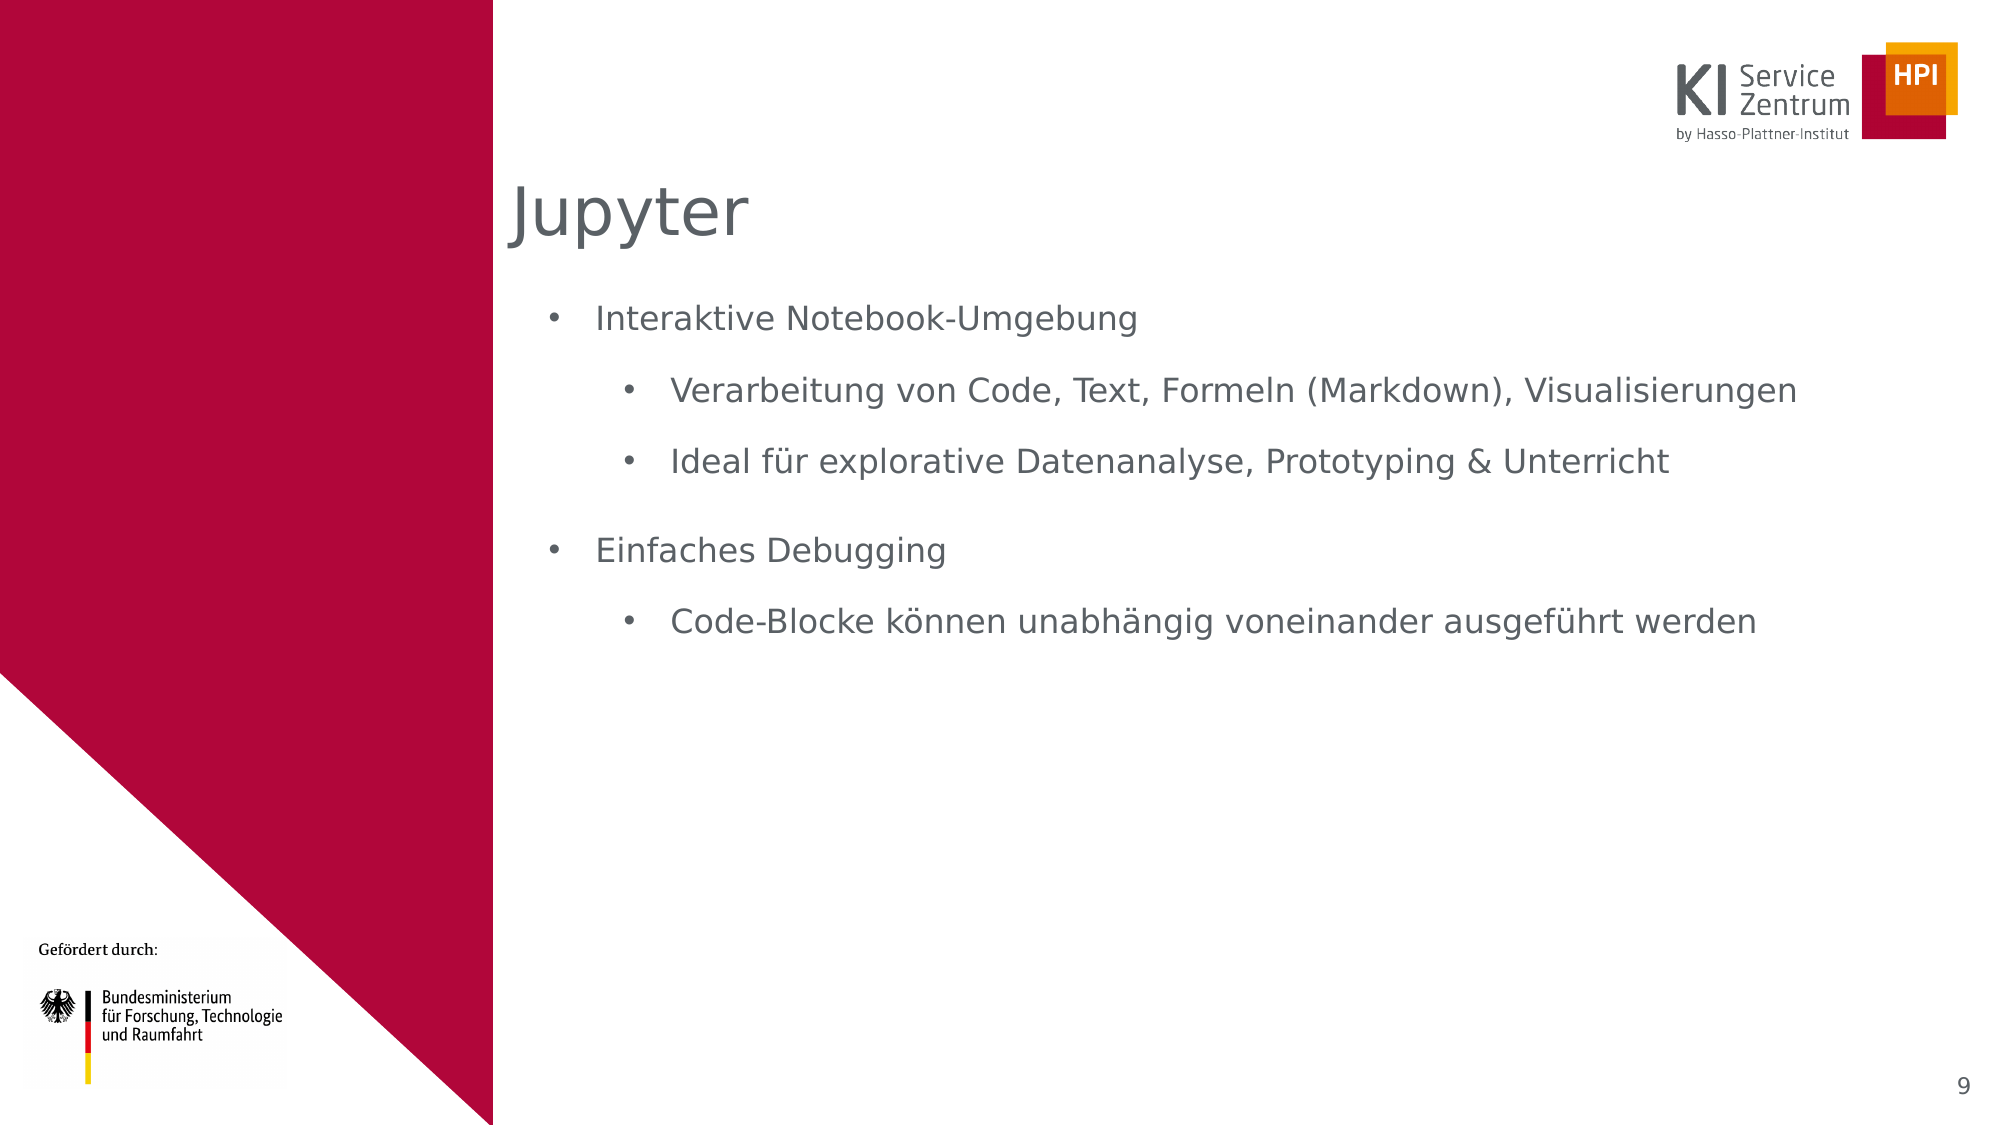

Jupyter
# Interaktive Notebook-Umgebung
Verarbeitung von Code, Text, Formeln (Markdown), Visualisierungen
Ideal für explorative Datenanalyse, Prototyping & Unterricht

Einfaches Debugging
Code-Blocke können unabhängig voneinander ausgeführt werden
9